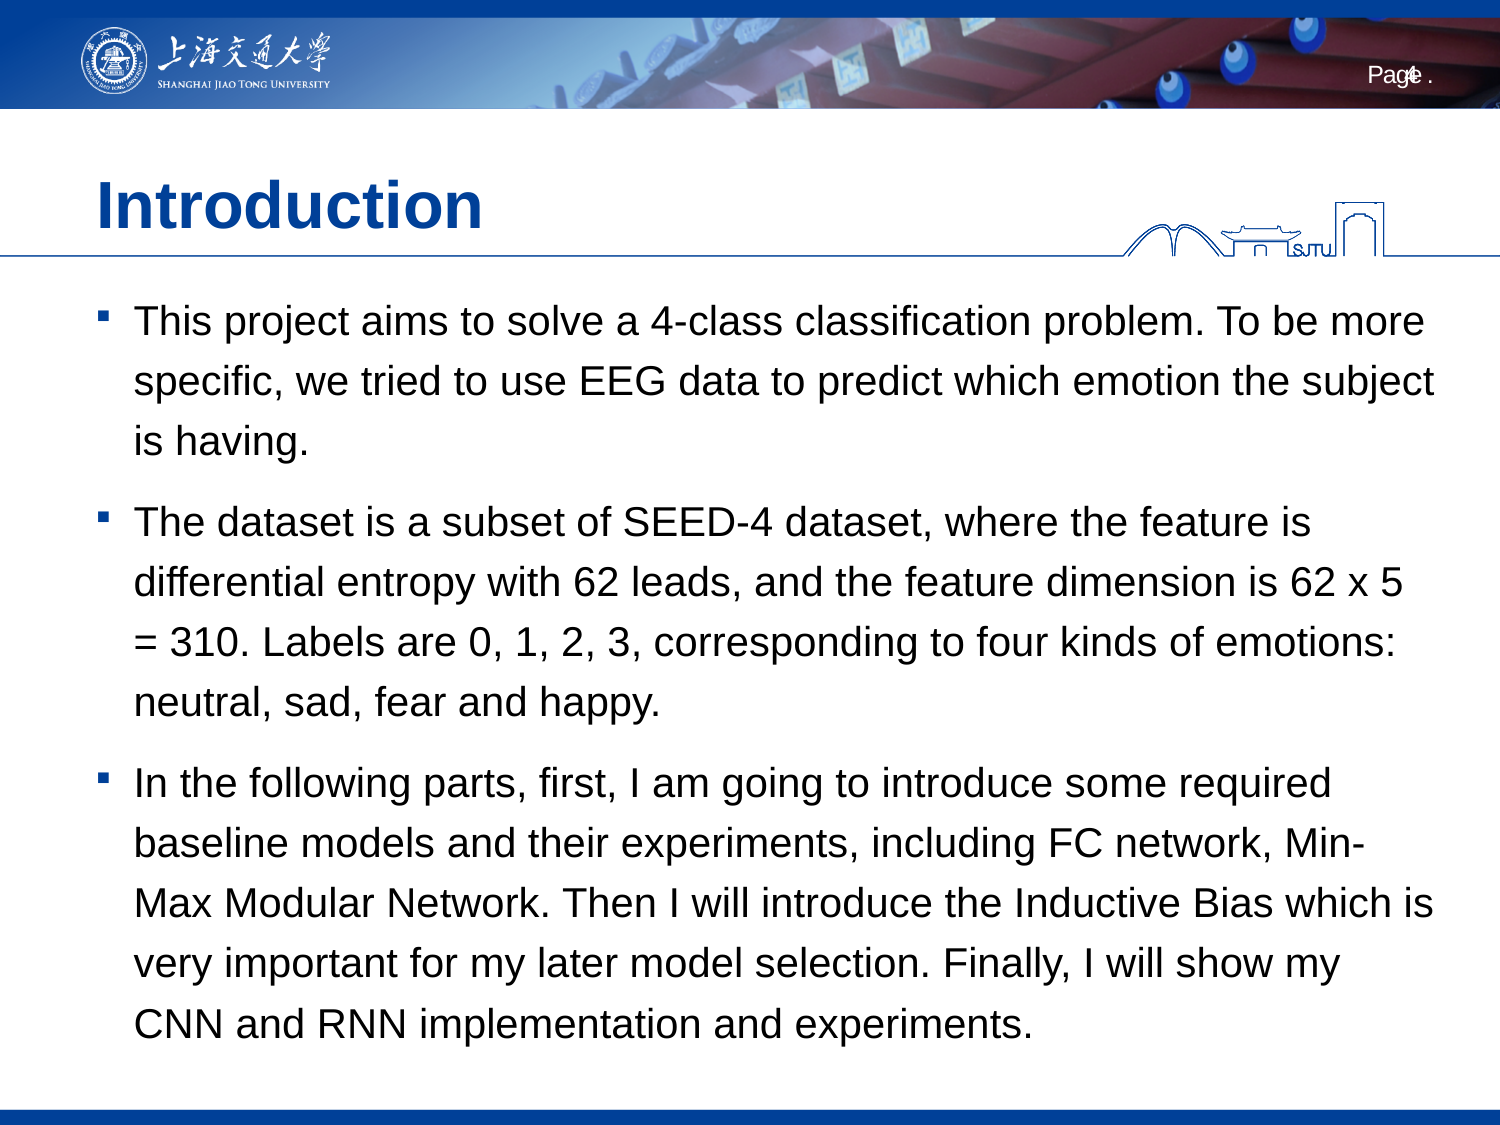

# Introduction
This project aims to solve a 4-class classification problem. To be more specific, we tried to use EEG data to predict which emotion the subject is having.
The dataset is a subset of SEED-4 dataset, where the feature is differential entropy with 62 leads, and the feature dimension is 62 x 5 = 310. Labels are 0, 1, 2, 3, corresponding to four kinds of emotions: neutral, sad, fear and happy.
In the following parts, first, I am going to introduce some required baseline models and their experiments, including FC network, Min-Max Modular Network. Then I will introduce the Inductive Bias which is very important for my later model selection. Finally, I will show my CNN and RNN implementation and experiments.